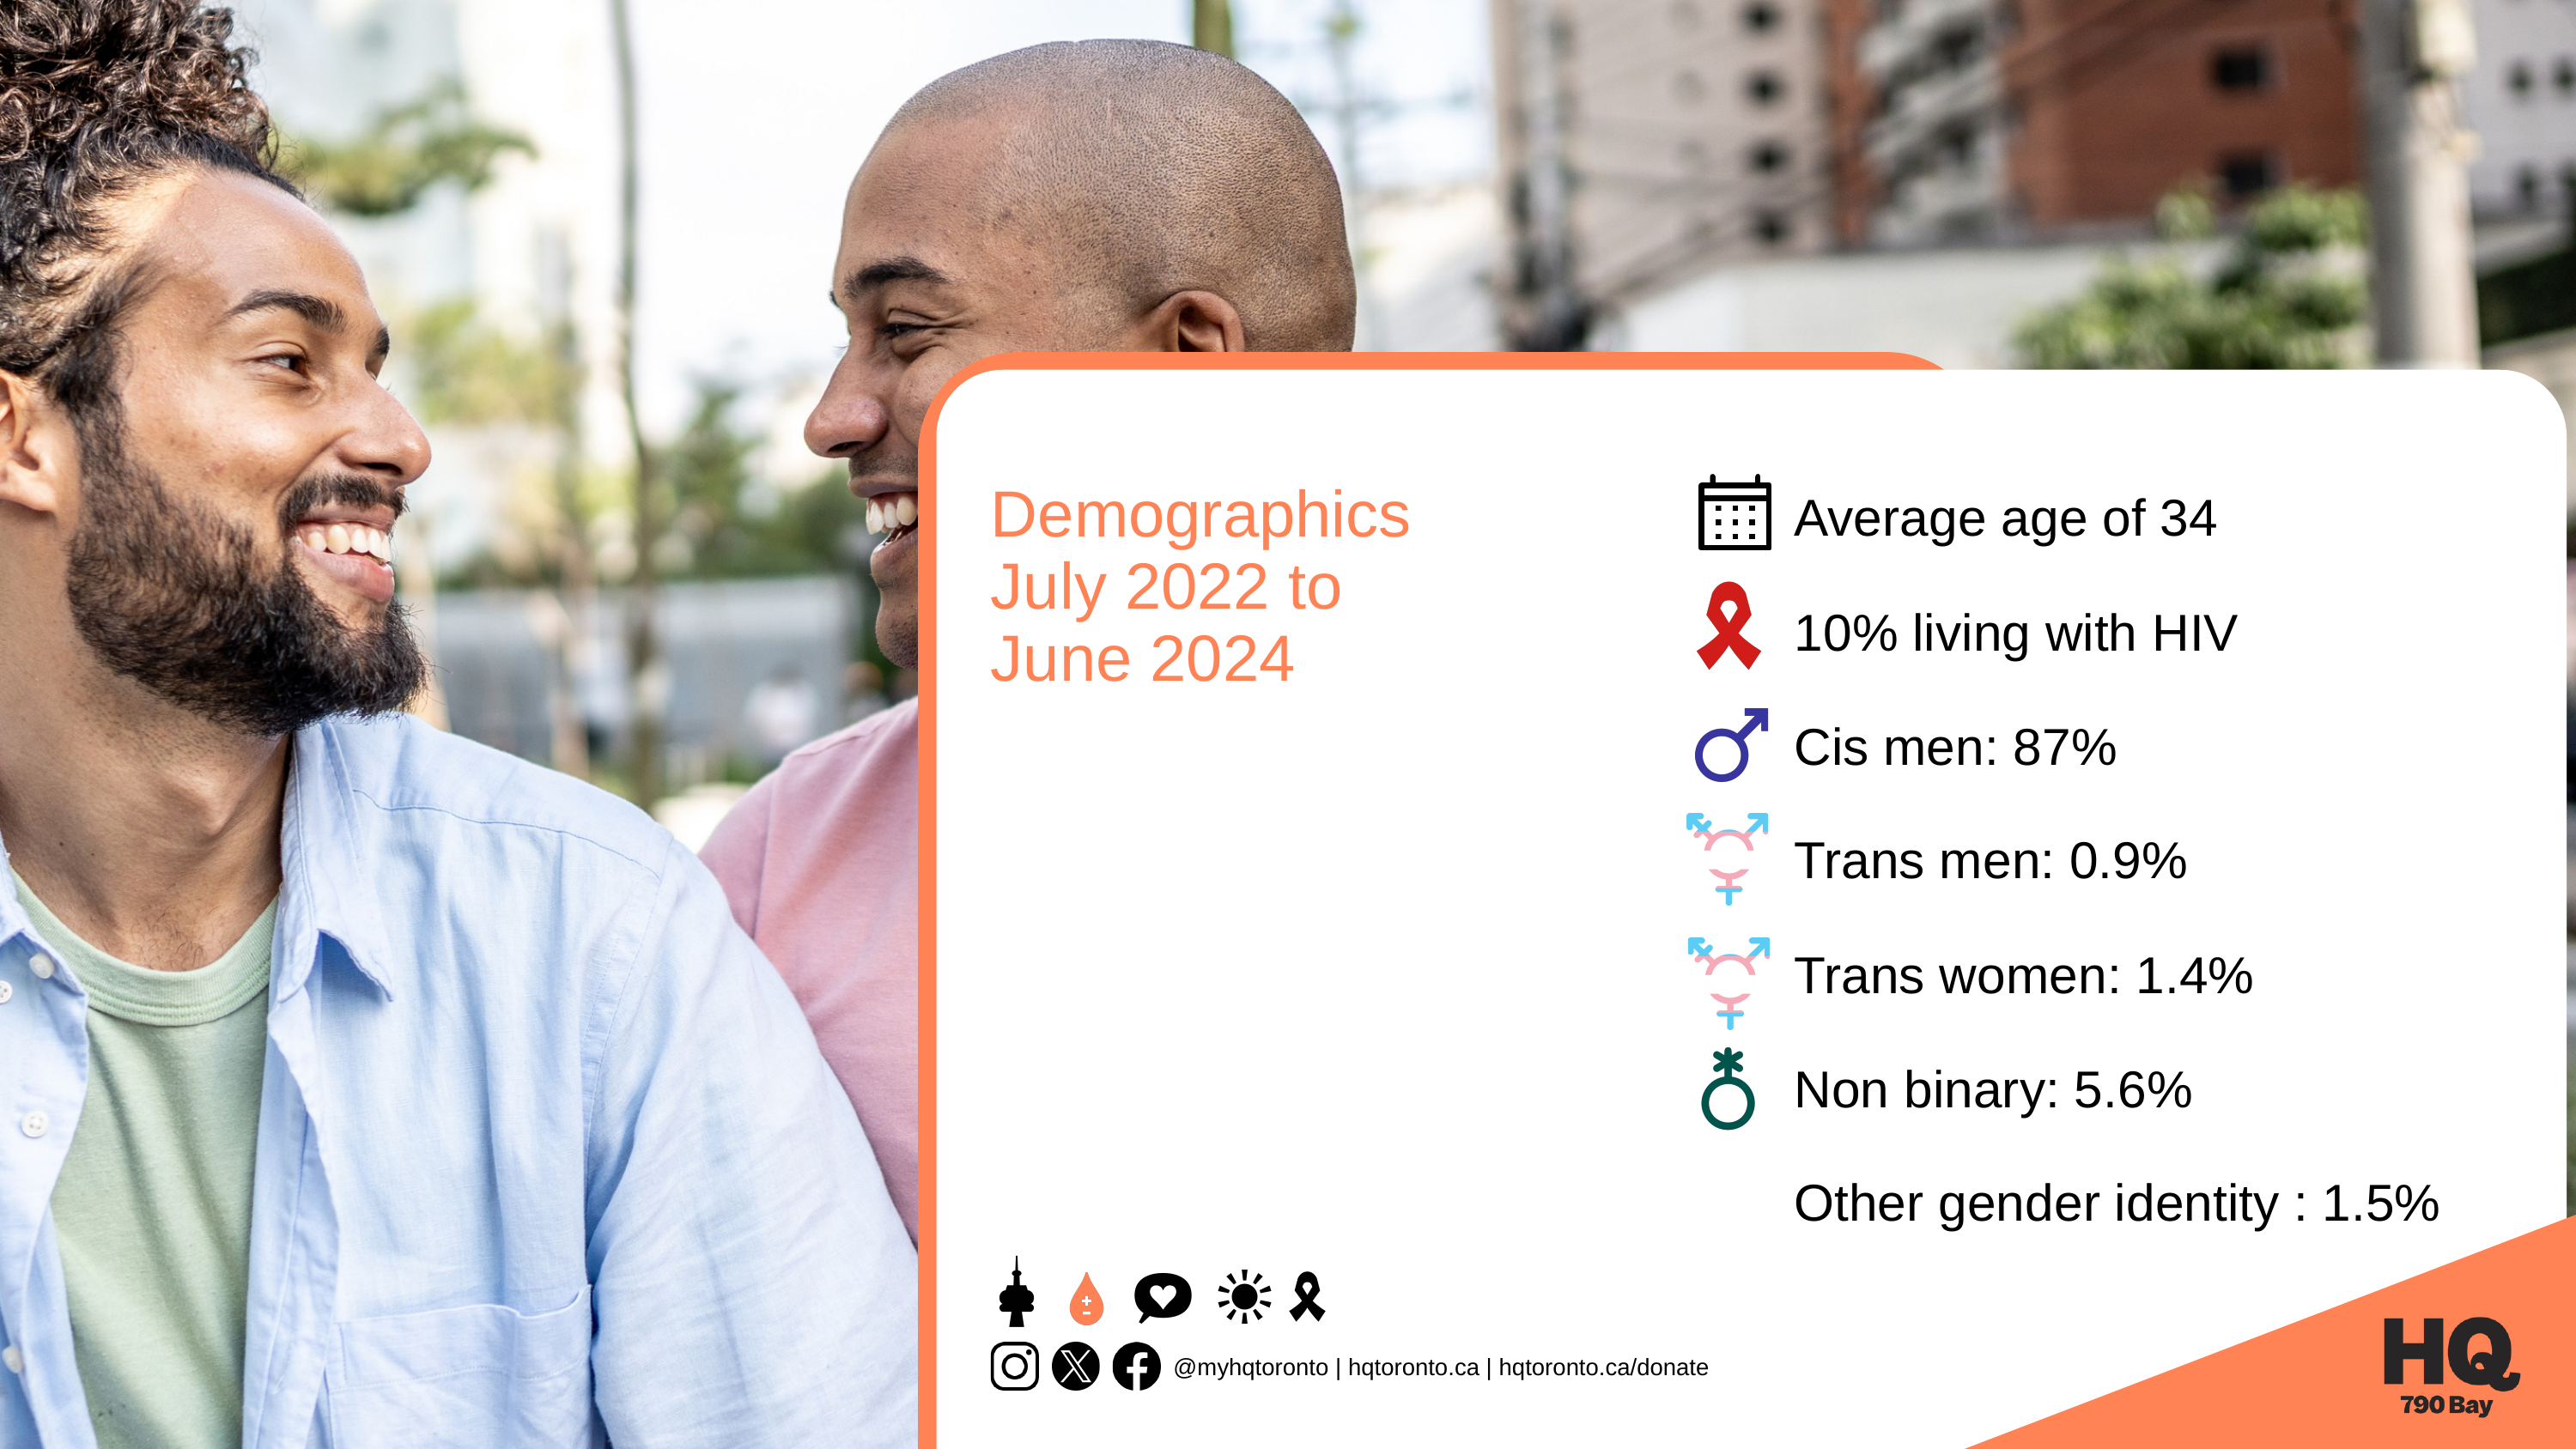

Average age of 34

10% living with HIV

Cis men: 87%

Trans men: 0.9%

Trans women: 1.4%

Non binary: 5.6%

Other gender identity : 1.5%

Demographics
July 2022 to
June 2024

@myhqtoronto | hqtoronto.ca | hqtoronto.ca/donate